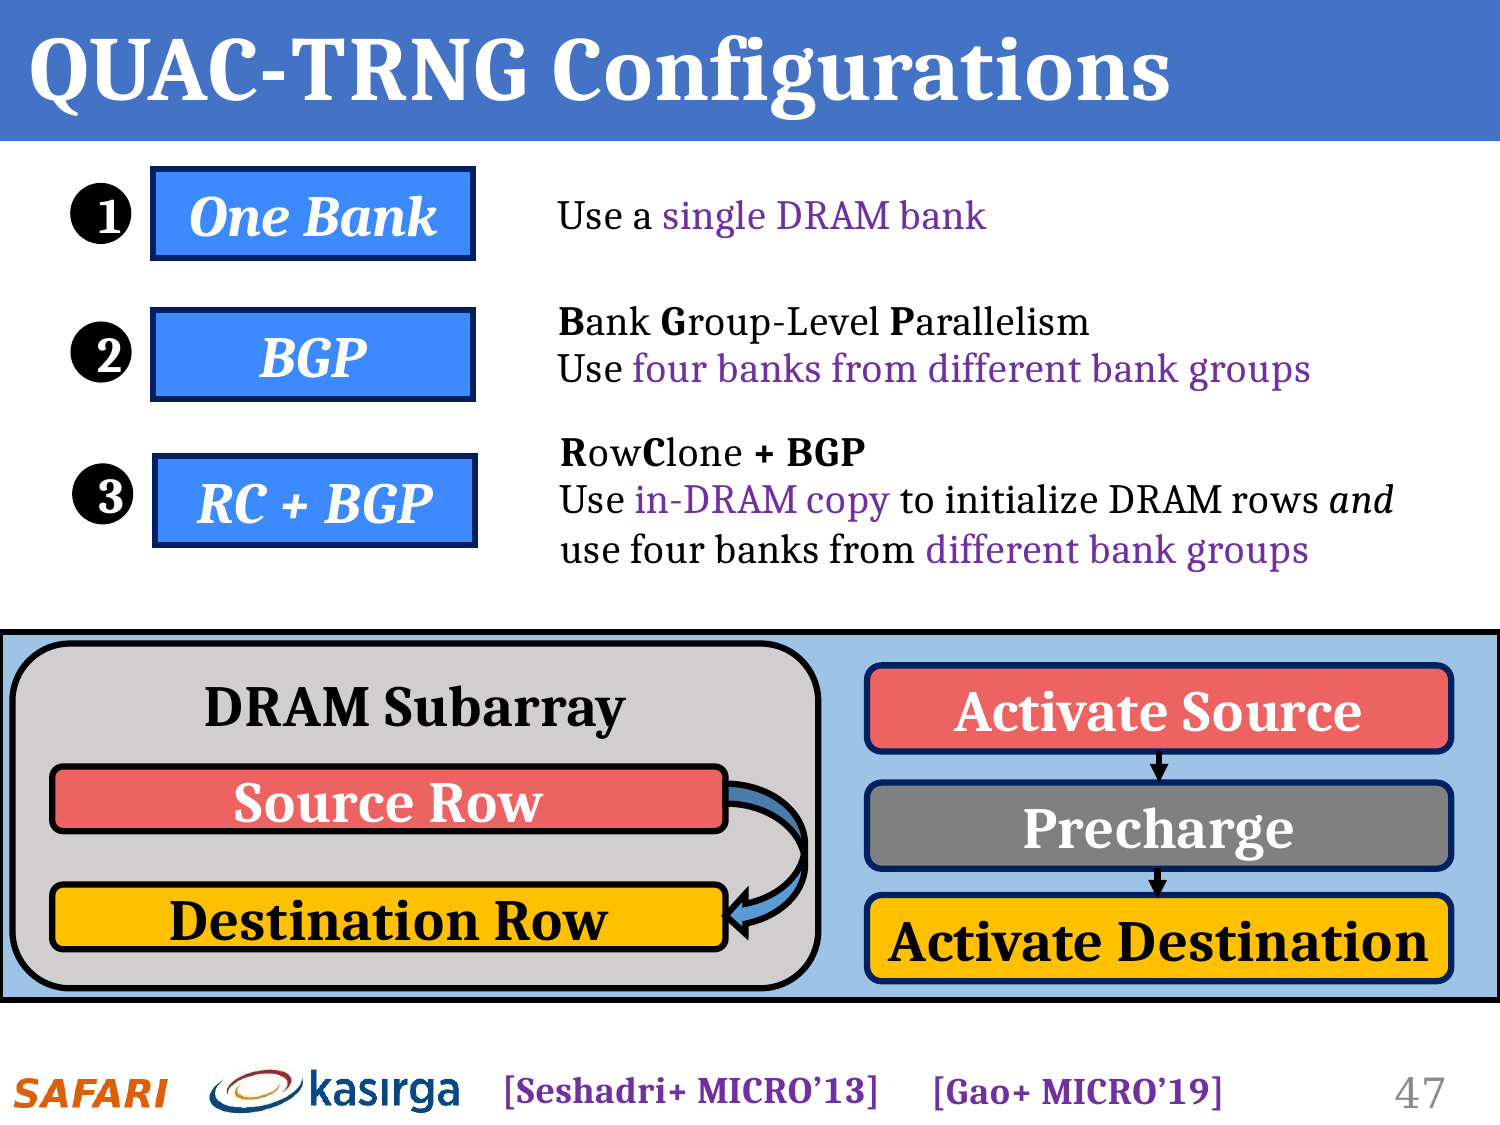

# QUAC-TRNG Configurations
One Bank
Use a single DRAM bank
1
Bank Group-Level Parallelism
BGP
2
Use four banks from different bank groups
RowClone + BGP
RC + BGP
3
Use in-DRAM copy to initialize DRAM rows and
use four banks from different bank groups

DRAM Subarray
Activate Source
Source Row
Precharge

Destination Row
Activate Destination
[Seshadri+ MICRO’13]
[Gao+ MICRO’19]